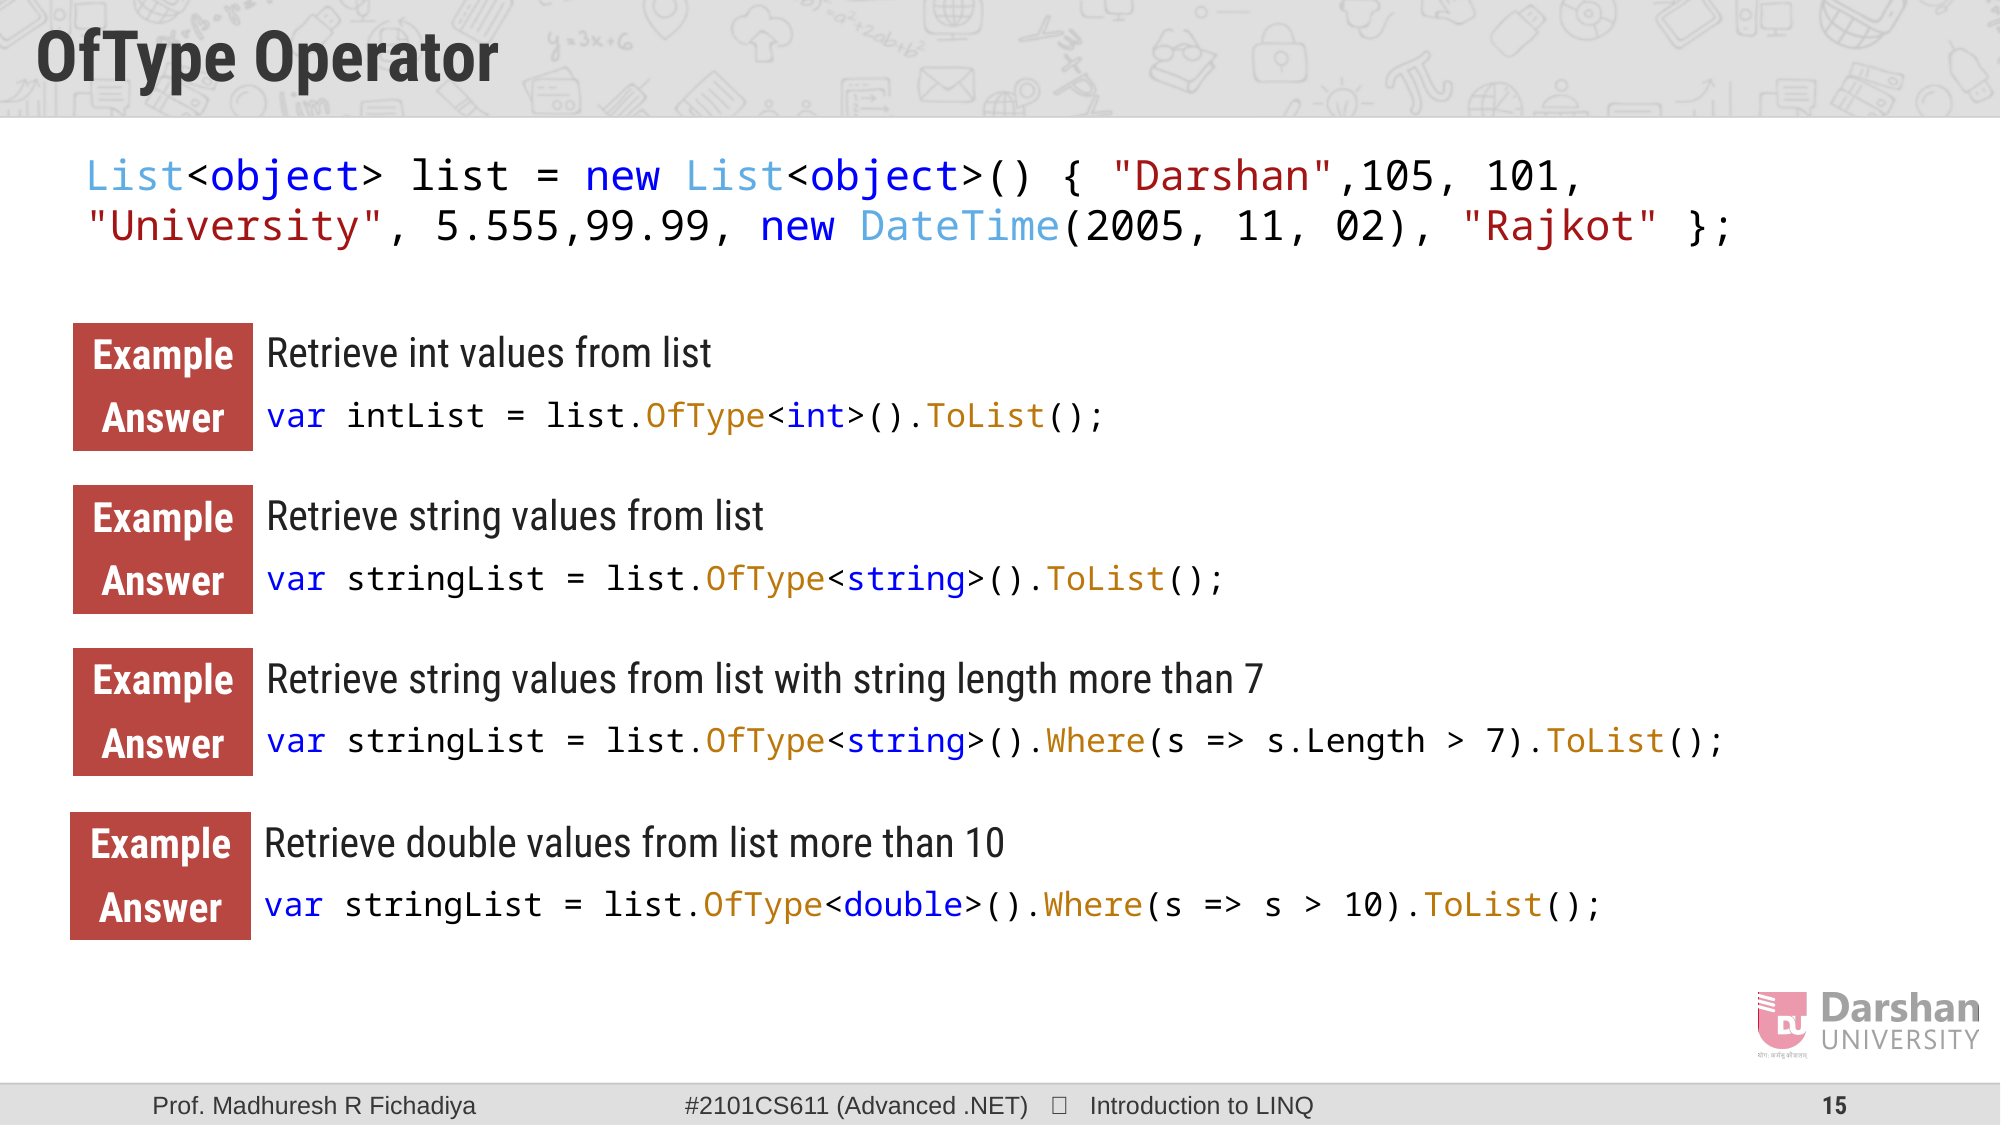

# OfType Operator
List<object> list = new List<object>() { "Darshan",105, 101, "University", 5.555,99.99, new DateTime(2005, 11, 02), "Rajkot" };
| Retrieve int values from list |
| --- |
| Example |
| --- |
| var intList = list.OfType<int>().ToList(); |
| --- |
| Answer |
| --- |
| Retrieve string values from list |
| --- |
| Example |
| --- |
| var stringList = list.OfType<string>().ToList(); |
| --- |
| Answer |
| --- |
| Retrieve string values from list with string length more than 7 |
| --- |
| Example |
| --- |
| var stringList = list.OfType<string>().Where(s => s.Length > 7).ToList(); |
| --- |
| Answer |
| --- |
| Retrieve double values from list more than 10 |
| --- |
| Example |
| --- |
| var stringList = list.OfType<double>().Where(s => s > 10).ToList(); |
| --- |
| Answer |
| --- |